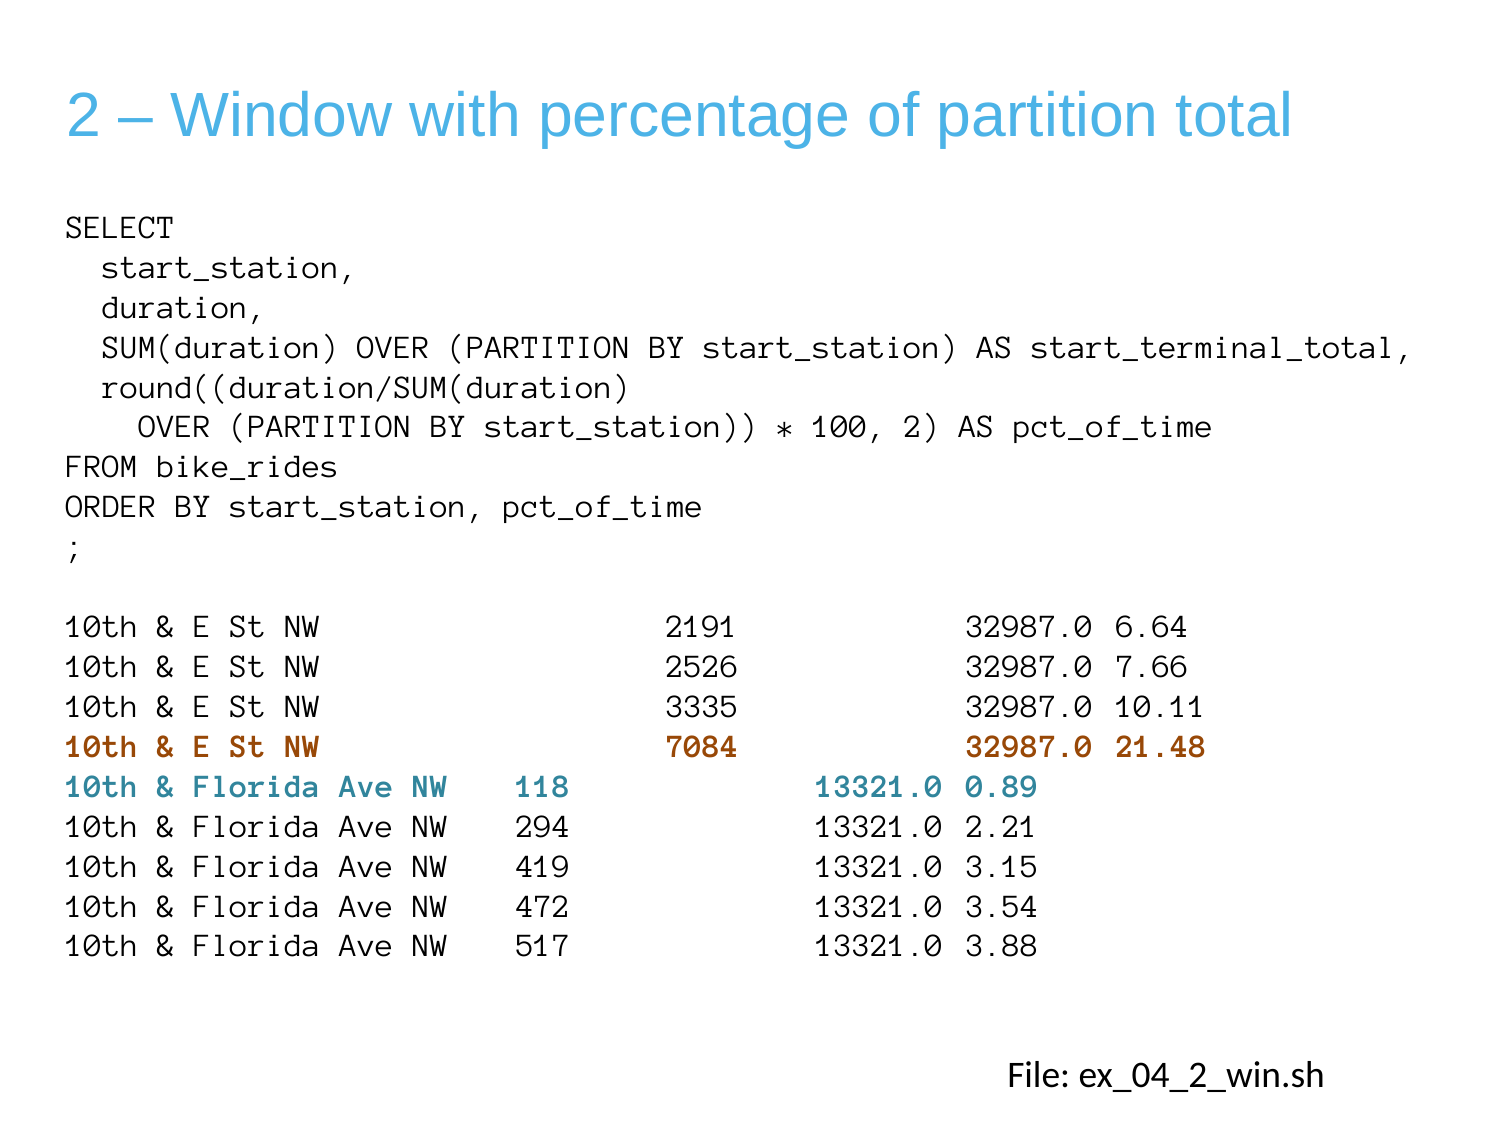

2 – Window with percentage of partition total

SELECT
  start_station,
  duration,
  SUM(duration) OVER (PARTITION BY start_station) AS start_terminal_total,
  round((duration/SUM(duration)
    OVER (PARTITION BY start_station)) * 100, 2) AS pct_of_time
FROM bike_rides
ORDER BY start_station, pct_of_time
; ﻿

﻿10th & E St NW			2191		32987.0	6.64
10th & E St NW			2526		32987.0	7.66
10th & E St NW			3335		32987.0	10.11
10th & E St NW			7084		32987.0	21.48
10th & Florida Ave NW	118		13321.0	0.89
10th & Florida Ave NW	294		13321.0	2.21
10th & Florida Ave NW	419		13321.0	3.15
10th & Florida Ave NW	472		13321.0	3.54
10th & Florida Ave NW	517		13321.0	3.88
File: ex_04_2_win.sh